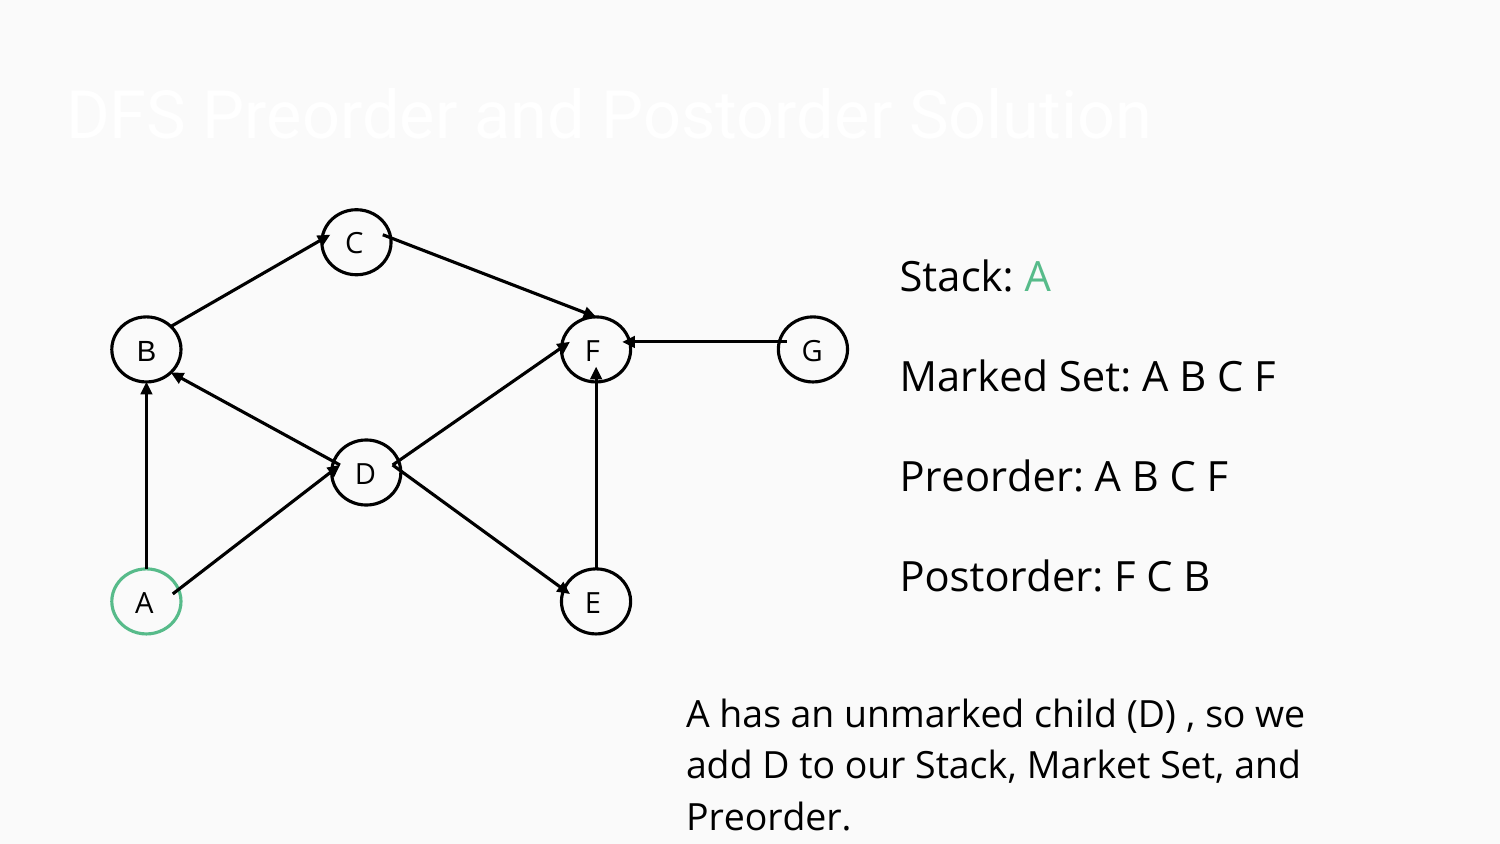

DFS Preorder and Postorder Solution

C
B

F

G

D

A

E
Stack: A

Marked Set: A B C F

Preorder: A B C F

Postorder: F C B

A has an unmarked child (D) , so we add D to our Stack, Market Set, and Preorder.